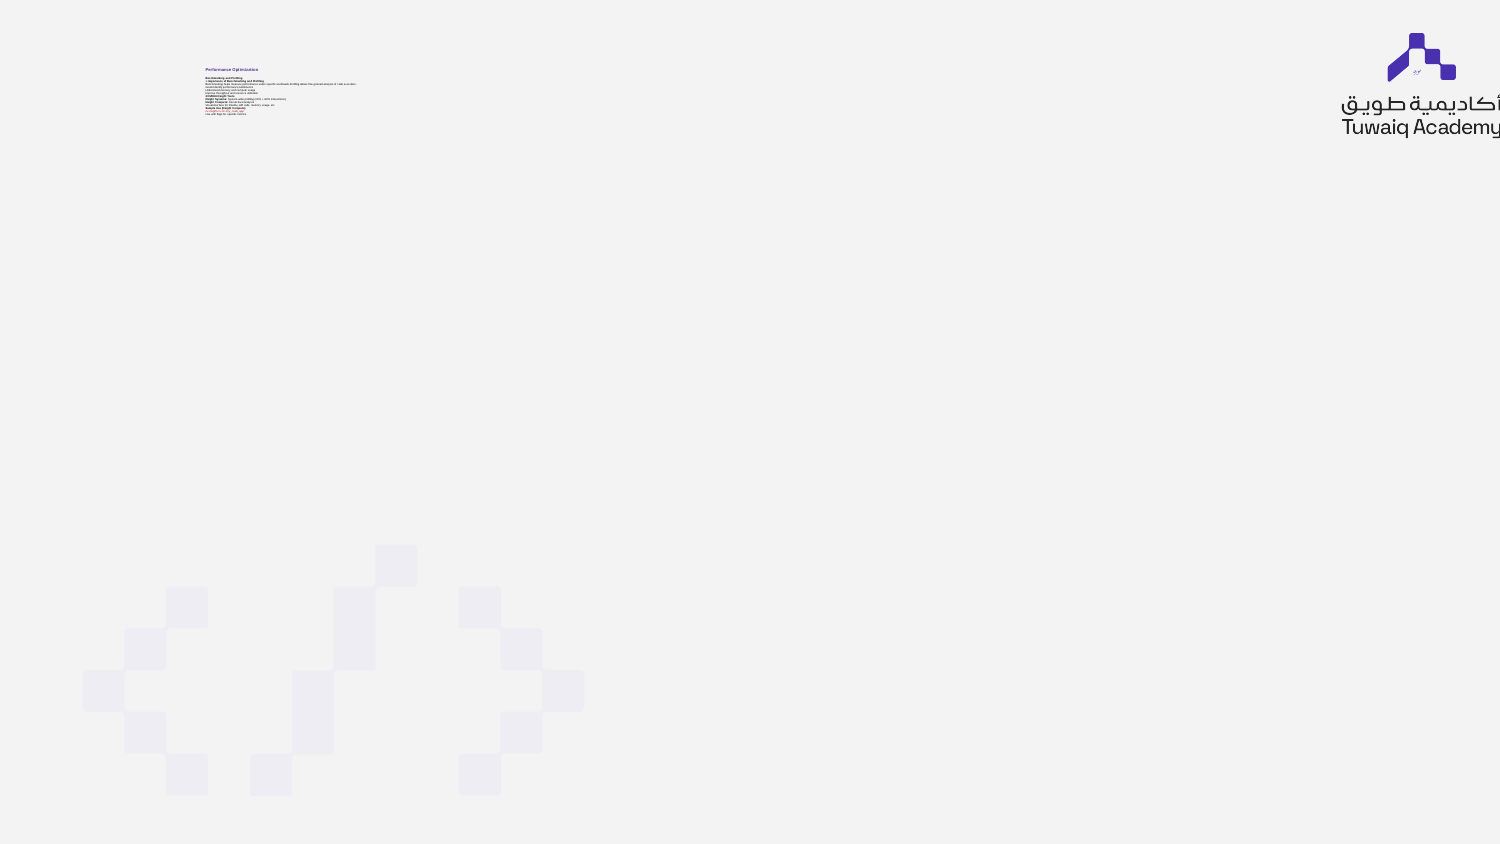

# Performance Optimization Benchmarking and Profiling 1 Importance of Benchmarking and Profiling Benchmarking helps measure performance under specific workloads.Profiling allows fine-grained analysis of code execution. Goals:Identify performance bottlenecks Understand memory and compute usage Improve throughput and resource utilization 2 NVIDIA Nsight Tools Nsight Systems: System-wide profiling (CPU + GPU interactions) Nsight Compute: Kernel-level analysis Visual interface for timeline, API calls, memory usage, etc. Sample Use (Nsight Compute) nv-nsight-cu-cli ./my_cuda_app Use with flags for specific metrics.